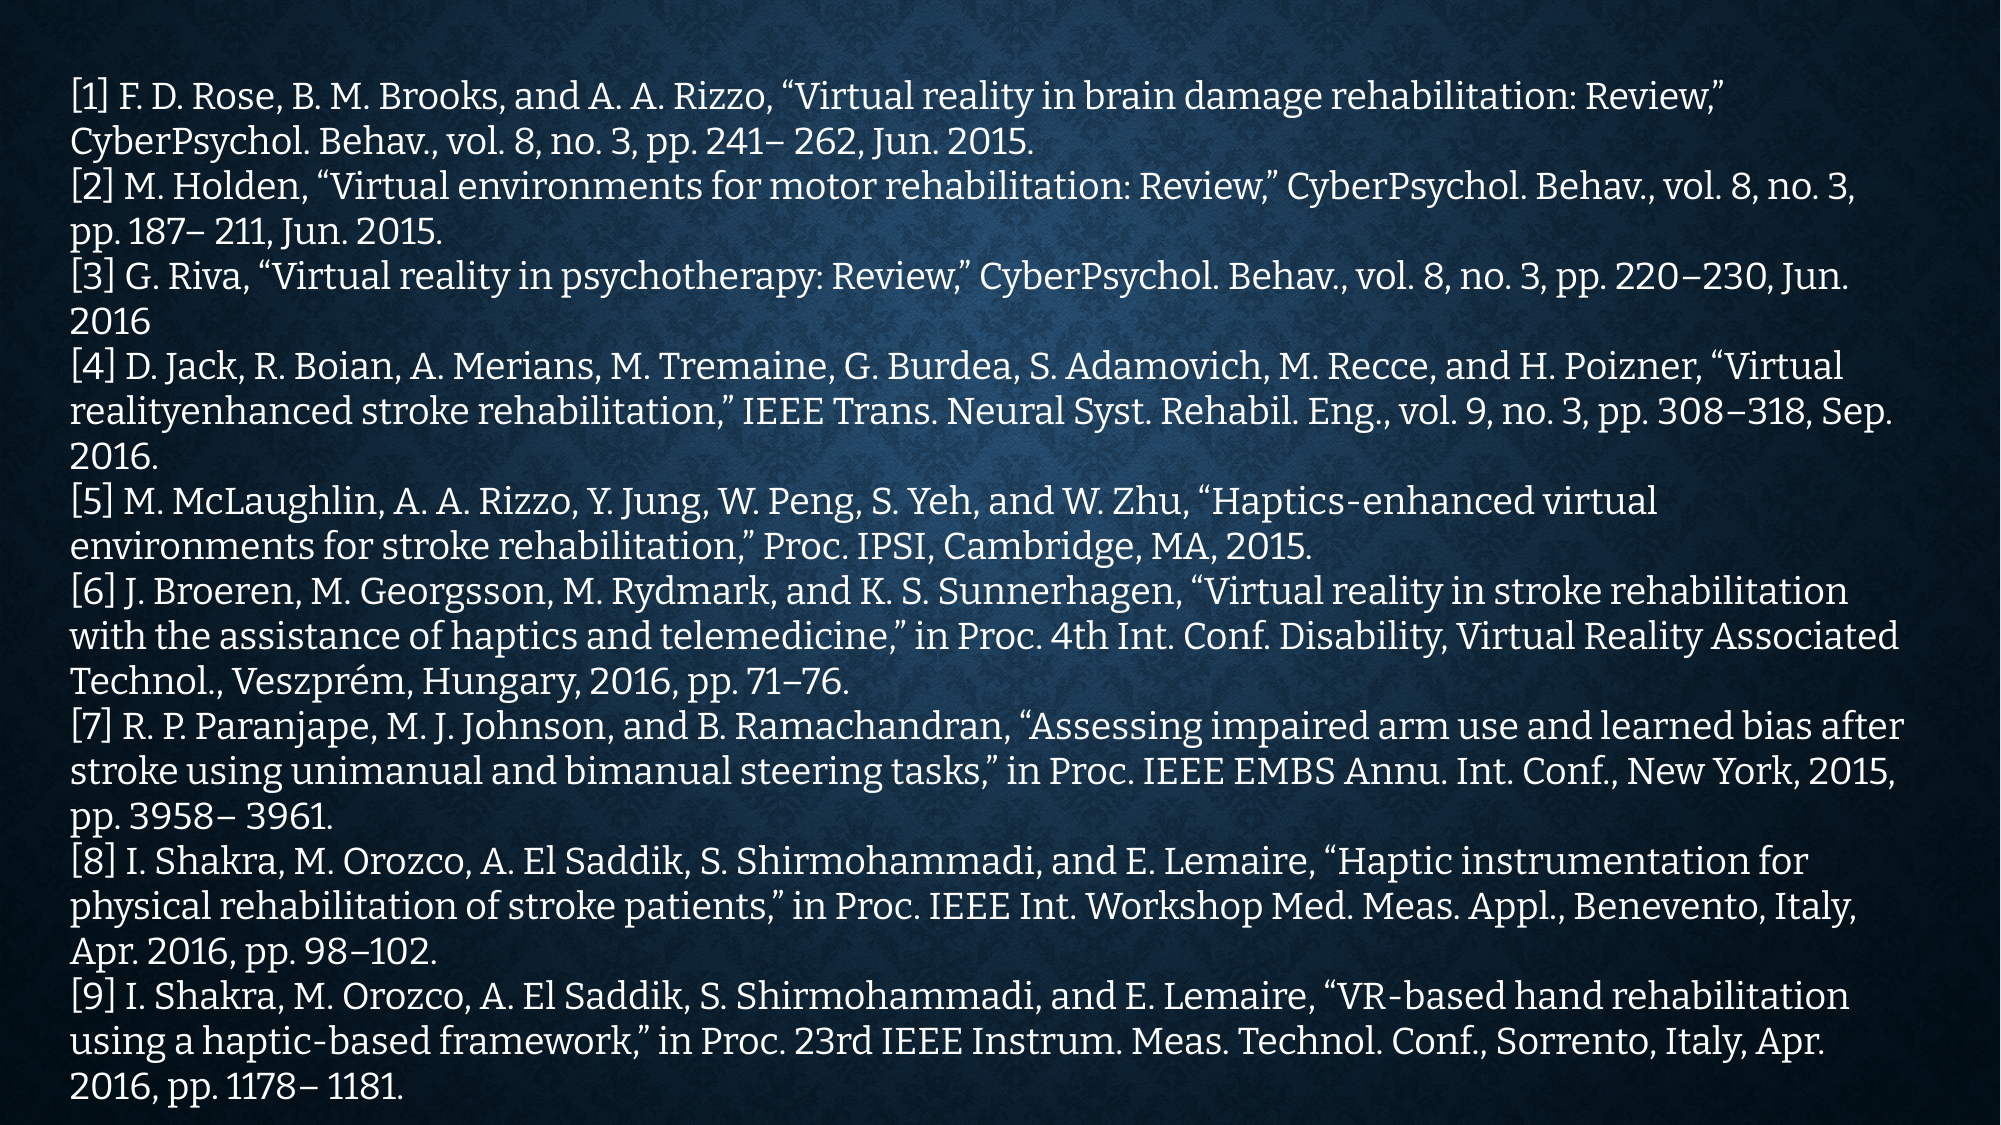

[1] F. D. Rose, B. M. Brooks, and A. A. Rizzo, “Virtual reality in brain damage rehabilitation: Review,” CyberPsychol. Behav., vol. 8, no. 3, pp. 241– 262, Jun. 2015.
[2] M. Holden, “Virtual environments for motor rehabilitation: Review,” CyberPsychol. Behav., vol. 8, no. 3, pp. 187– 211, Jun. 2015.
[3] G. Riva, “Virtual reality in psychotherapy: Review,” CyberPsychol. Behav., vol. 8, no. 3, pp. 220–230, Jun. 2016
[4] D. Jack, R. Boian, A. Merians, M. Tremaine, G. Burdea, S. Adamovich, M. Recce, and H. Poizner, “Virtual realityenhanced stroke rehabilitation,” IEEE Trans. Neural Syst. Rehabil. Eng., vol. 9, no. 3, pp. 308–318, Sep. 2016.
[5] M. McLaughlin, A. A. Rizzo, Y. Jung, W. Peng, S. Yeh, and W. Zhu, “Haptics-enhanced virtual environments for stroke rehabilitation,” Proc. IPSI, Cambridge, MA, 2015.
[6] J. Broeren, M. Georgsson, M. Rydmark, and K. S. Sunnerhagen, “Virtual reality in stroke rehabilitation with the assistance of haptics and telemedicine,” in Proc. 4th Int. Conf. Disability, Virtual Reality Associated Technol., Veszprém, Hungary, 2016, pp. 71–76.
[7] R. P. Paranjape, M. J. Johnson, and B. Ramachandran, “Assessing impaired arm use and learned bias after stroke using unimanual and bimanual steering tasks,” in Proc. IEEE EMBS Annu. Int. Conf., New York, 2015, pp. 3958– 3961.
[8] I. Shakra, M. Orozco, A. El Saddik, S. Shirmohammadi, and E. Lemaire, “Haptic instrumentation for physical rehabilitation of stroke patients,” in Proc. IEEE Int. Workshop Med. Meas. Appl., Benevento, Italy, Apr. 2016, pp. 98–102.
[9] I. Shakra, M. Orozco, A. El Saddik, S. Shirmohammadi, and E. Lemaire, “VR-based hand rehabilitation using a haptic-based framework,” in Proc. 23rd IEEE Instrum. Meas. Technol. Conf., Sorrento, Italy, Apr. 2016, pp. 1178– 1181.